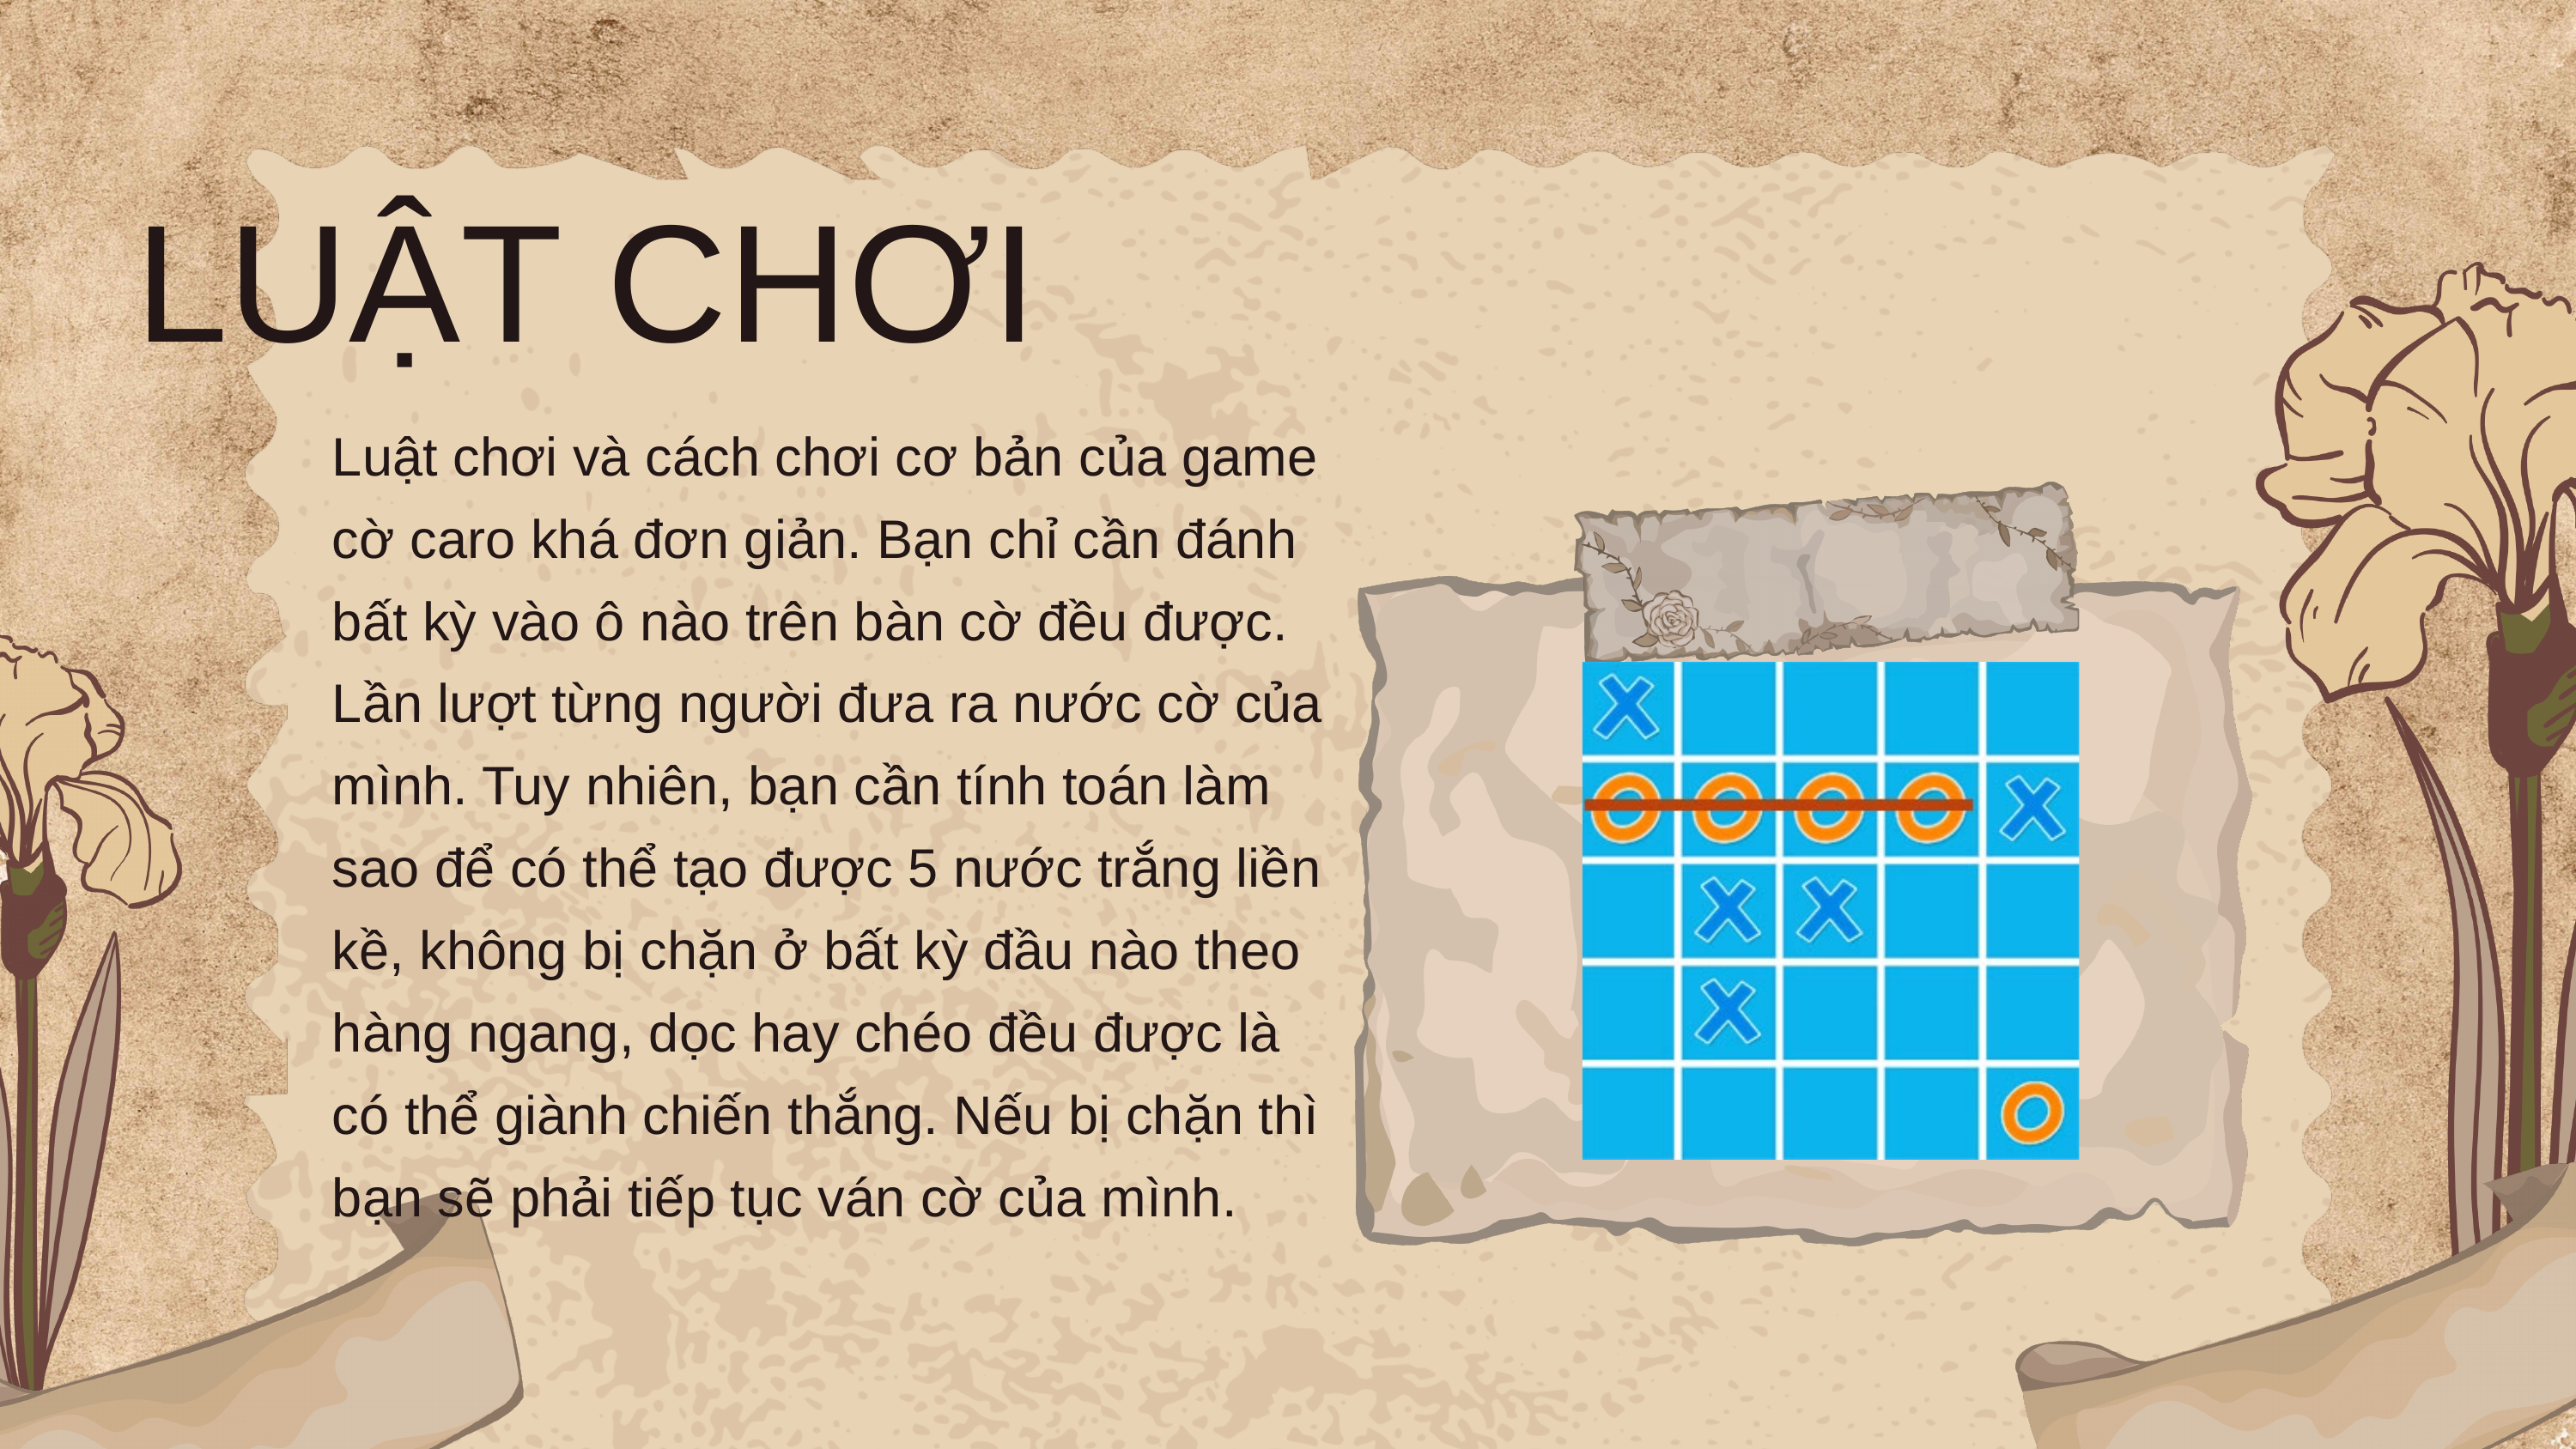

LUẬT CHƠI

Luật chơi và cách chơi cơ bản của game cờ caro khá đơn giản. Bạn chỉ cần đánh bất kỳ vào ô nào trên bàn cờ đều được. Lần lượt từng người đưa ra nước cờ của mình. Tuy nhiên, bạn cần tính toán làm sao để có thể tạo được 5 nước trắng liền kề, không bị chặn ở bất kỳ đầu nào theo hàng ngang, dọc hay chéo đều được là có thể giành chiến thắng. Nếu bị chặn thì bạn sẽ phải tiếp tục ván cờ của mình.